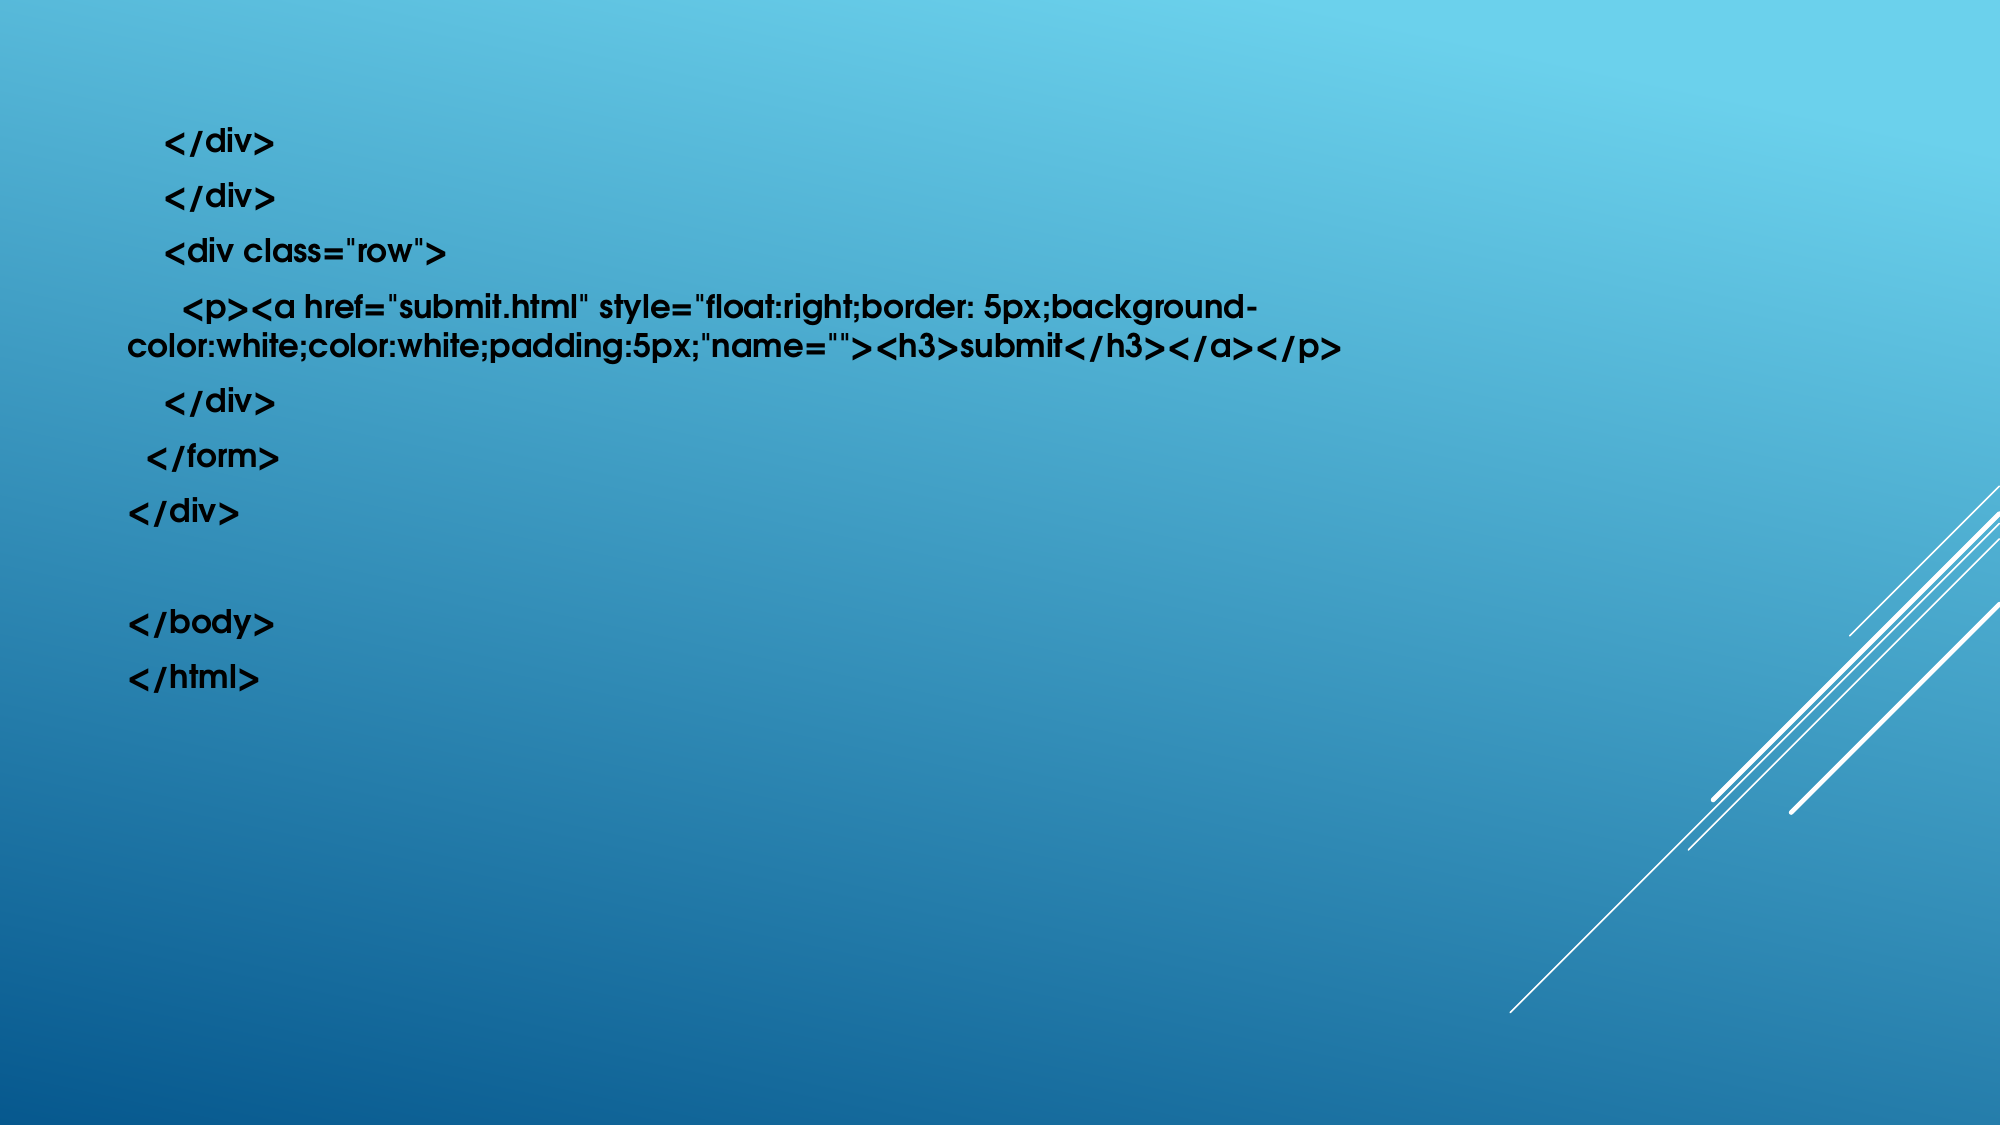

</div>
    </div>
    <div class="row">
      <p><a href="submit.html" style="float:right;border: 5px;background-color:white;color:white;padding:5px;"name=""><h3>submit</h3></a></p>
    </div>
  </form>
</div>

</body>
</html>